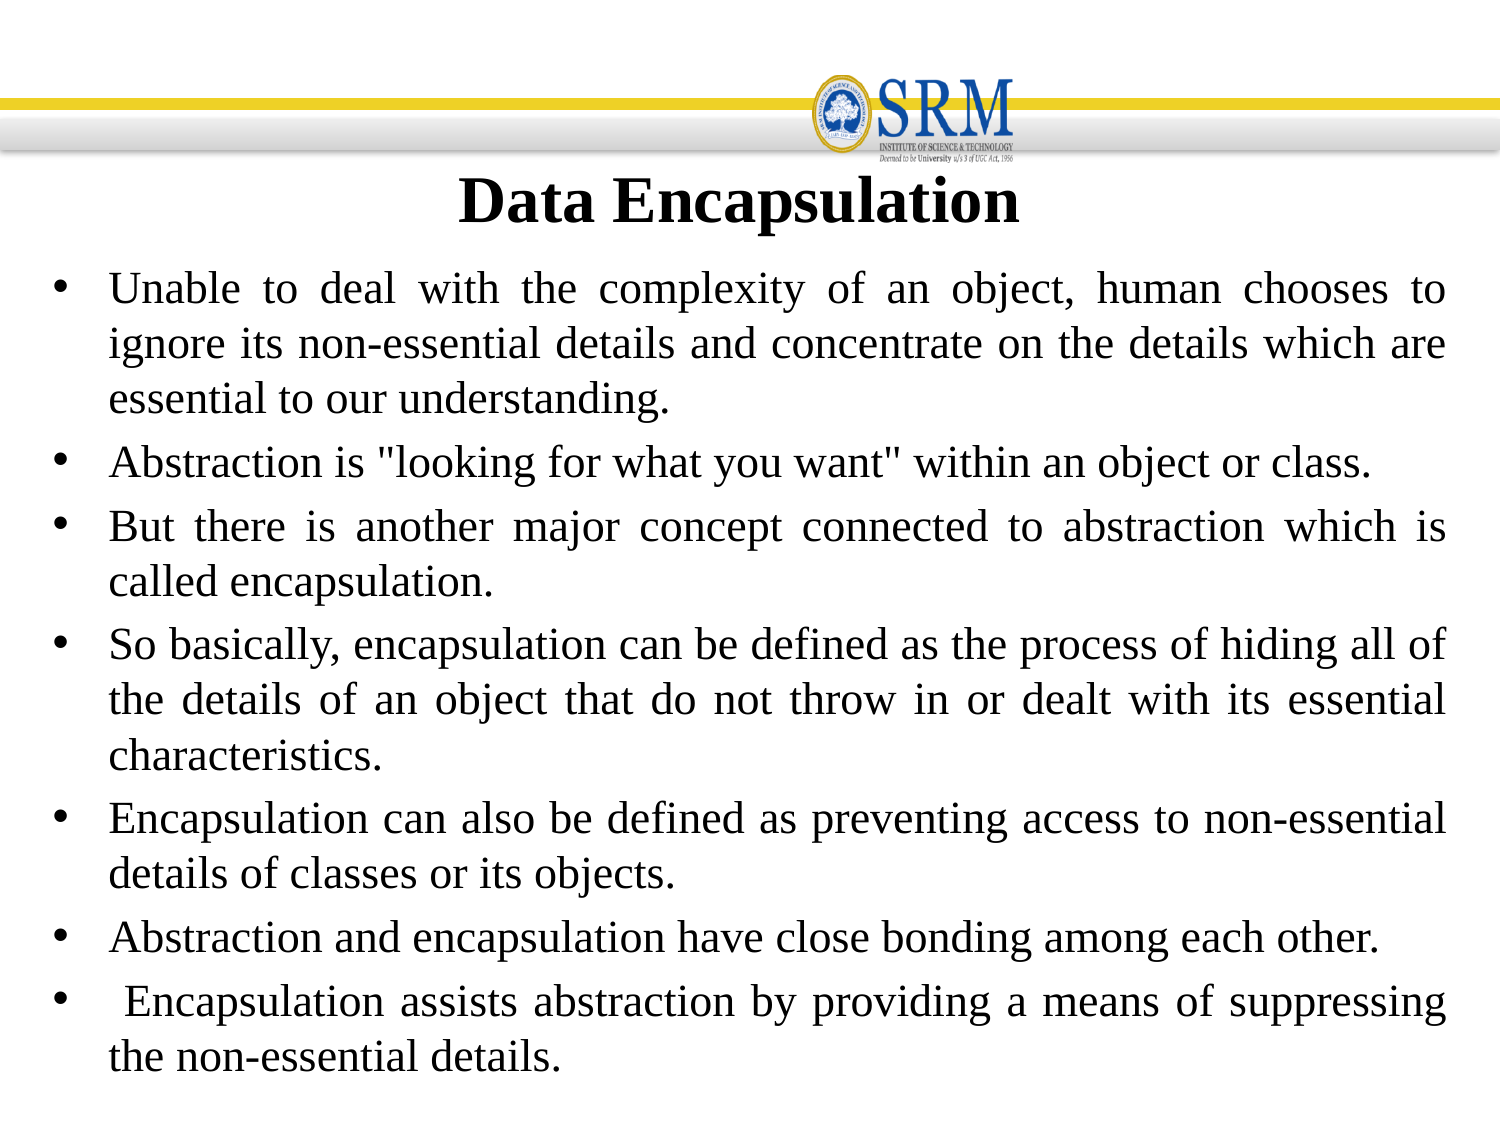

Data Encapsulation
Unable to deal with the complexity of an object, human chooses to ignore its non-essential details and concentrate on the details which are essential to our understanding.
Abstraction is "looking for what you want" within an object or class.
But there is another major concept connected to abstraction which is called encapsulation.
So basically, encapsulation can be defined as the process of hiding all of the details of an object that do not throw in or dealt with its essential characteristics.
Encapsulation can also be defined as preventing access to non-essential details of classes or its objects.
Abstraction and encapsulation have close bonding among each other.
 Encapsulation assists abstraction by providing a means of suppressing the non-essential details.